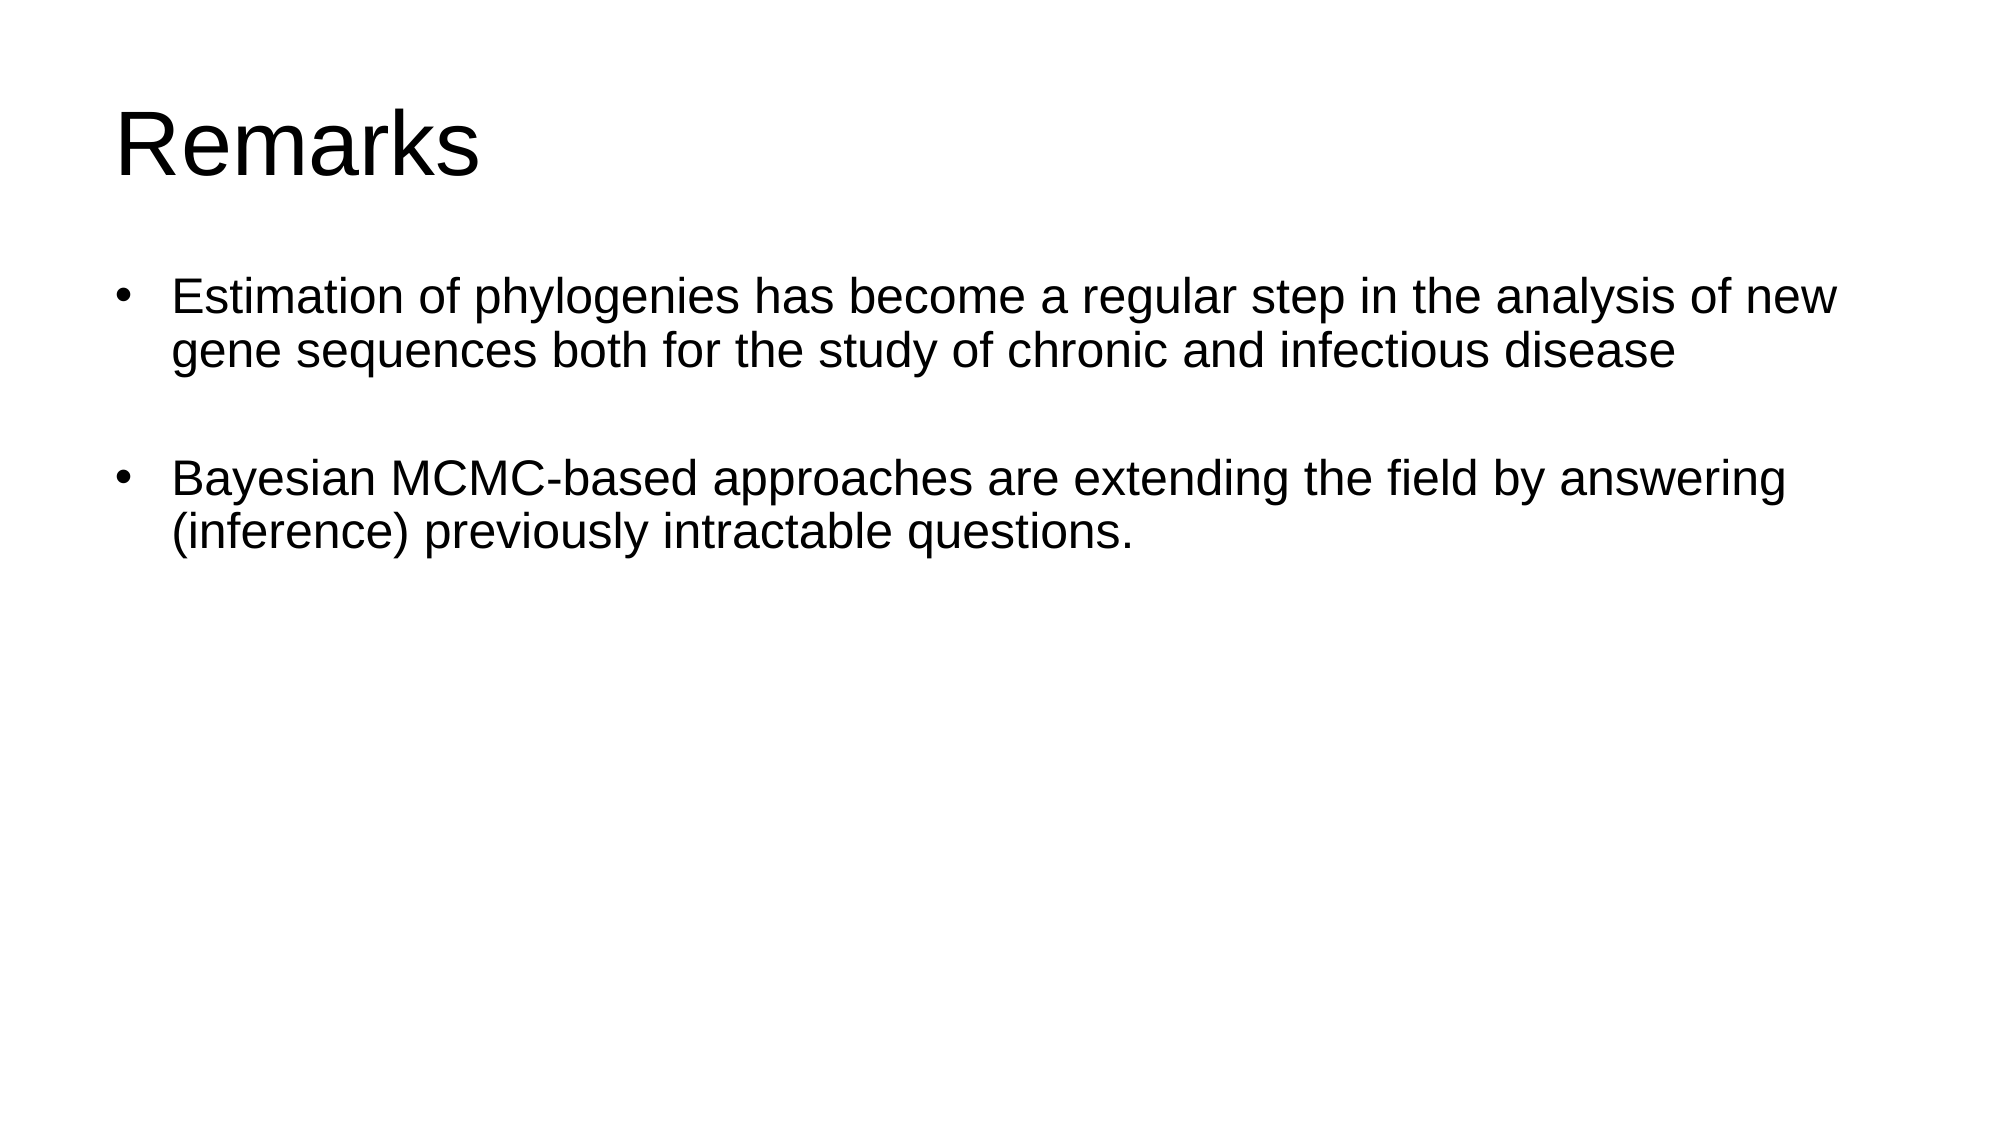

# Remarks
Estimation of phylogenies has become a regular step in the analysis of new gene sequences both for the study of chronic and infectious disease

Bayesian MCMC-based approaches are extending the field by answering (inference) previously intractable questions.